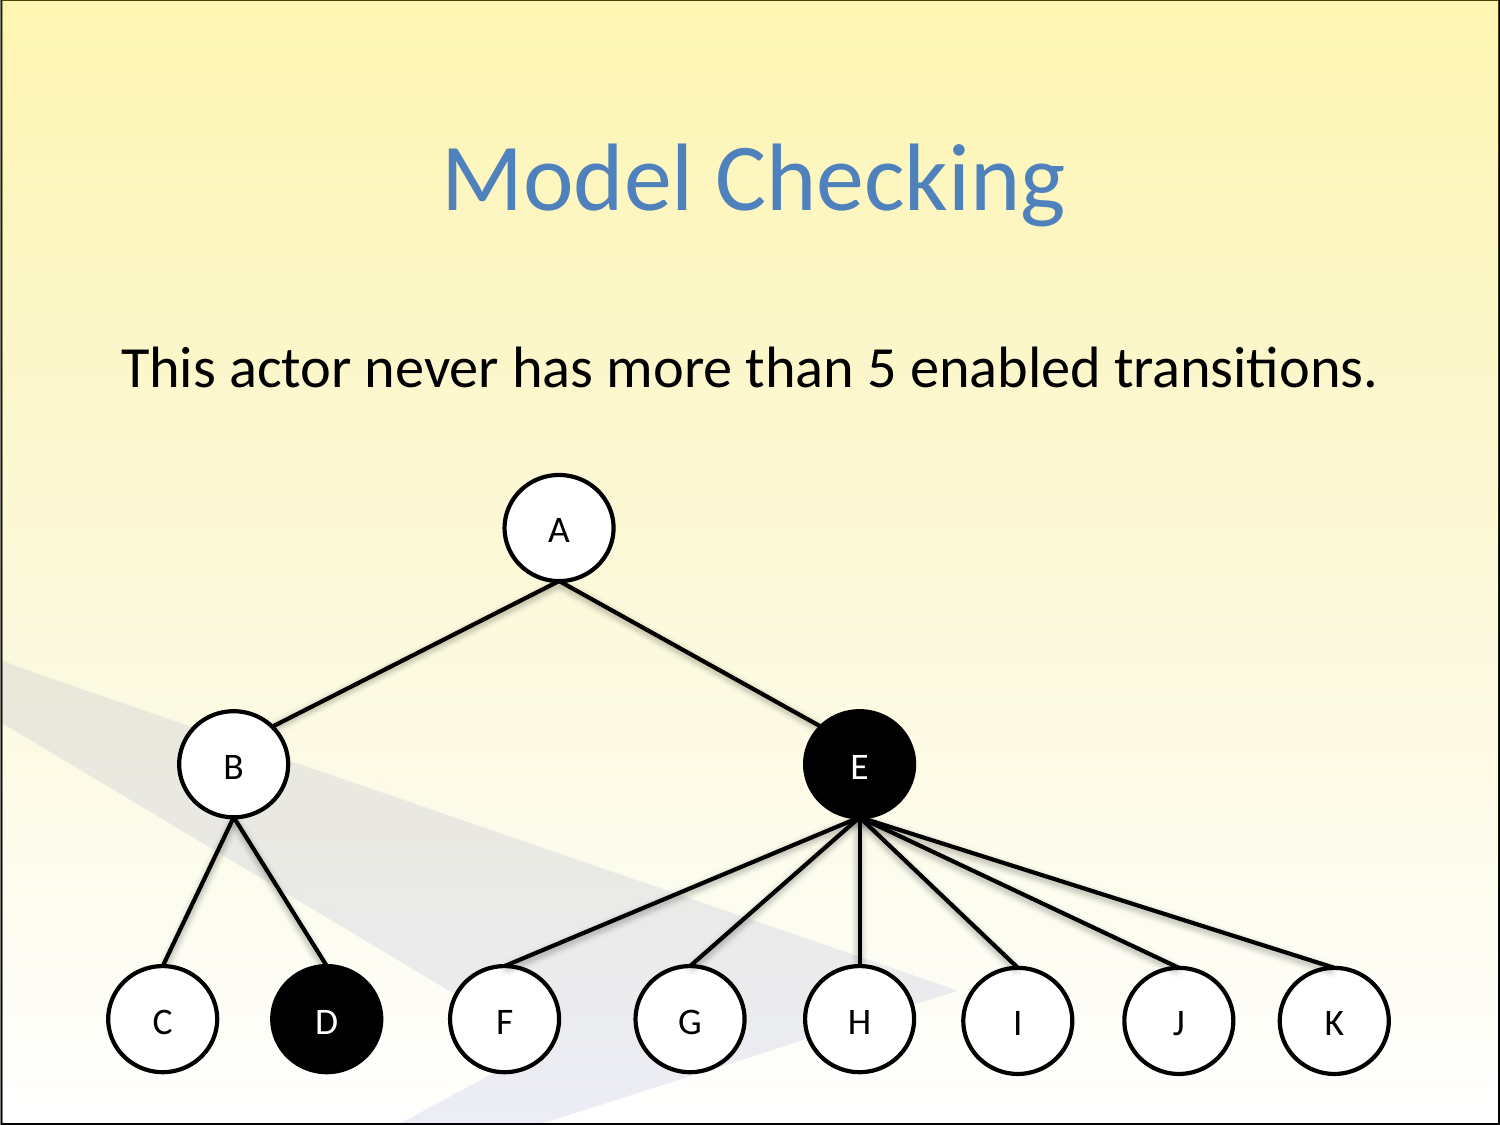

# Model Checking
This actor never has more than 5 enabled transitions.
A
B
E
C
D
F
G
H
I
J
K